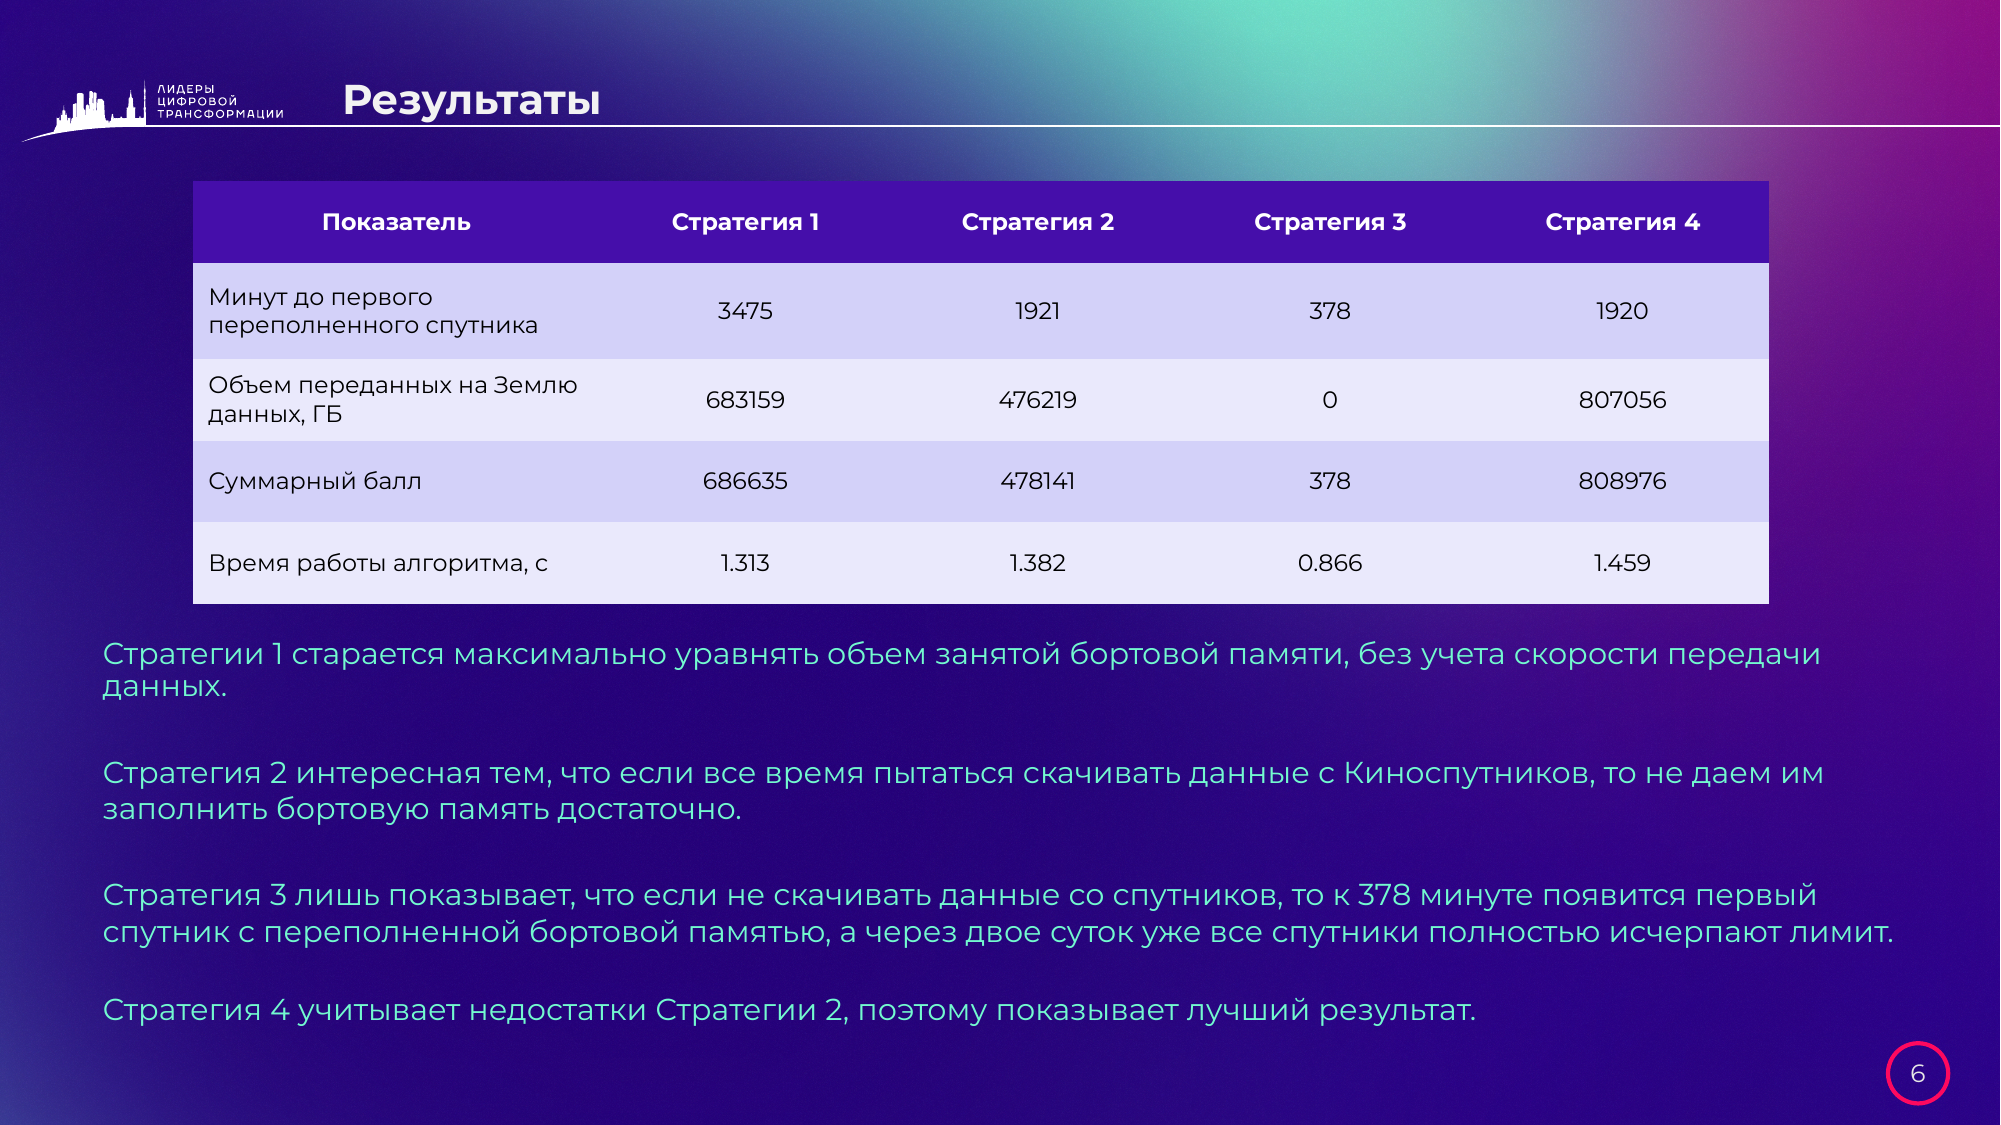

# Результаты
| Показатель | Стратегия 1 | Стратегия 2 | Стратегия 3 | Стратегия 4 |
| --- | --- | --- | --- | --- |
| Минут до первого переполненного спутника | 3475 | 1921 | 378 | 1920 |
| Объем переданных на Землю данных, ГБ | 683159 | 476219 | 0 | 807056 |
| Суммарный балл | 686635 | 478141 | 378 | 808976 |
| Время работы алгоритма, с | 1.313 | 1.382 | 0.866 | 1.459 |
Стратегии 1 старается максимально уравнять объем занятой бортовой памяти, без учета скорости передачи данных.

Стратегия 2 интересная тем, что если все время пытаться скачивать данные с Киноспутников, то не даем им заполнить бортовую память достаточно.

Стратегия 3 лишь показывает, что если не скачивать данные со спутников, то к 378 минуте появится первый спутник с переполненной бортовой памятью, а через двое суток уже все спутники полностью исчерпают лимит.

Стратегия 4 учитывает недостатки Стратегии 2, поэтому показывает лучший результат.
6